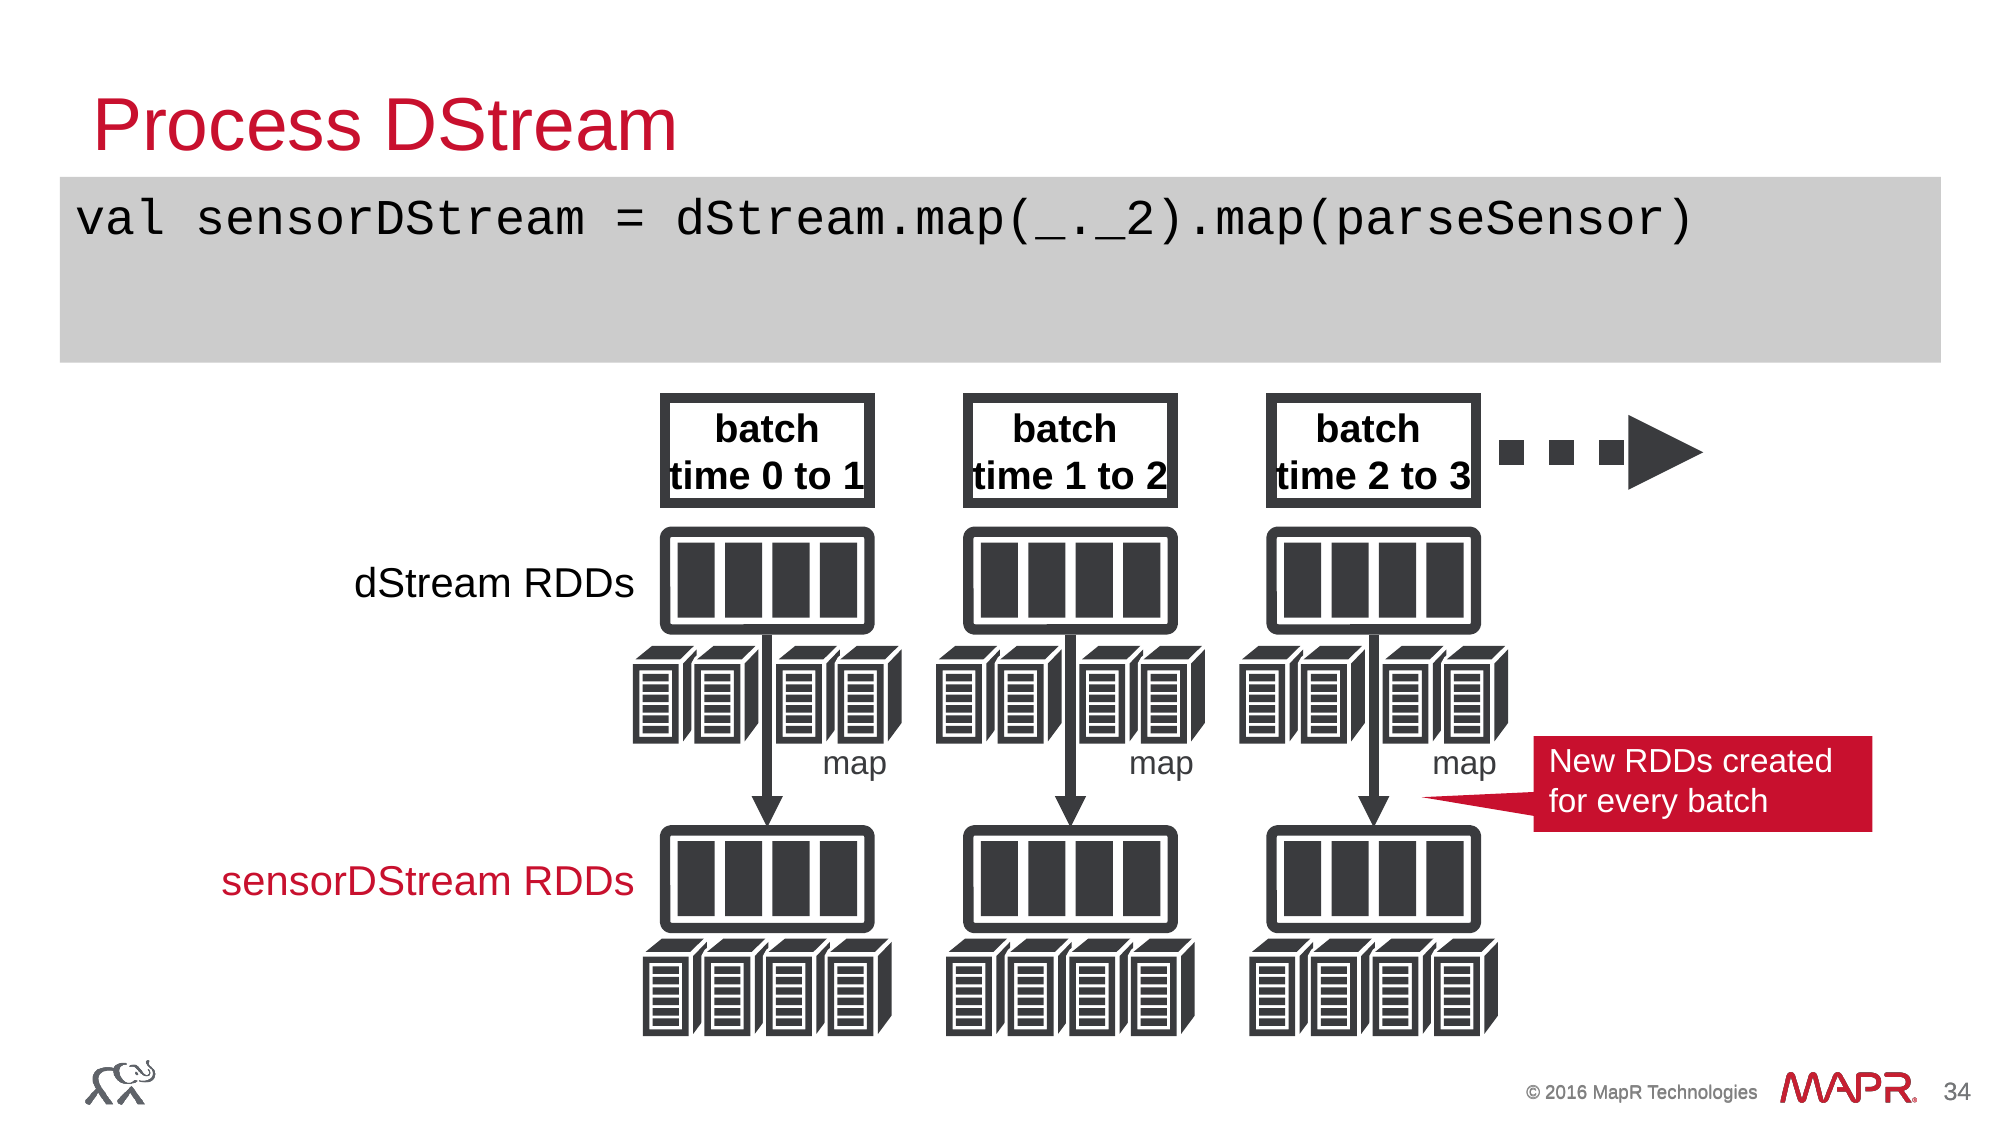

# Process DStream
val sensorDStream = dStream.map(_._2).map(parseSensor)

batch
time 0 to 1
batch
time 1 to 2
batch
time 2 to 3

dStream RDDs

map
map
map
New RDDs created for every batch

sensorDStream RDDs